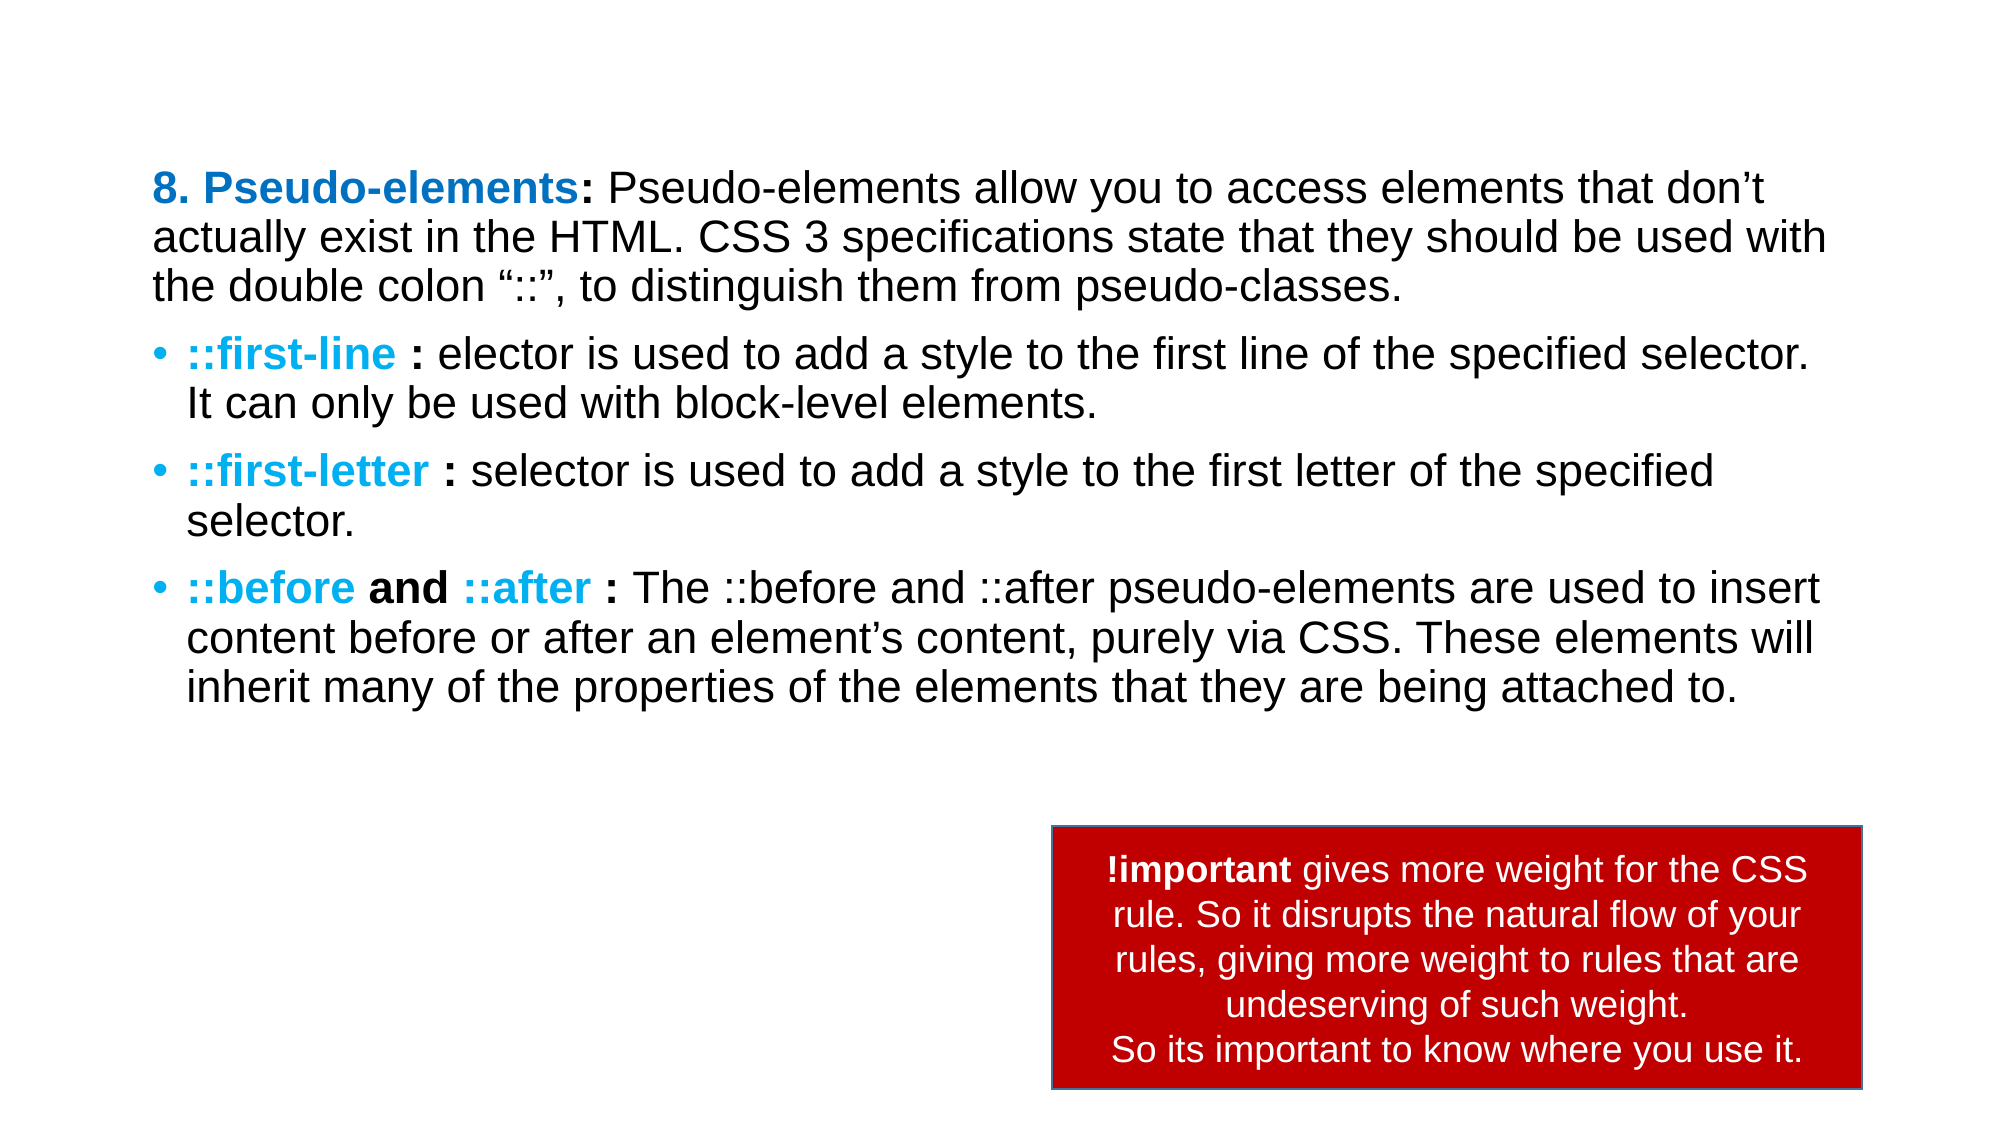

8. Pseudo-elements: Pseudo-elements allow you to access elements that don’t actually exist in the HTML. CSS 3 specifications state that they should be used with the double colon “::”, to distinguish them from pseudo-classes.
::first-line : elector is used to add a style to the first line of the specified selector. It can only be used with block-level elements.
::first-letter : selector is used to add a style to the first letter of the specified selector.
::before and ::after : The ::before and ::after pseudo-elements are used to insert content before or after an element’s content, purely via CSS. These elements will inherit many of the properties of the elements that they are being attached to.
!important gives more weight for the CSS rule. So it disrupts the natural flow of your rules, giving more weight to rules that are undeserving of such weight.
So its important to know where you use it.
45